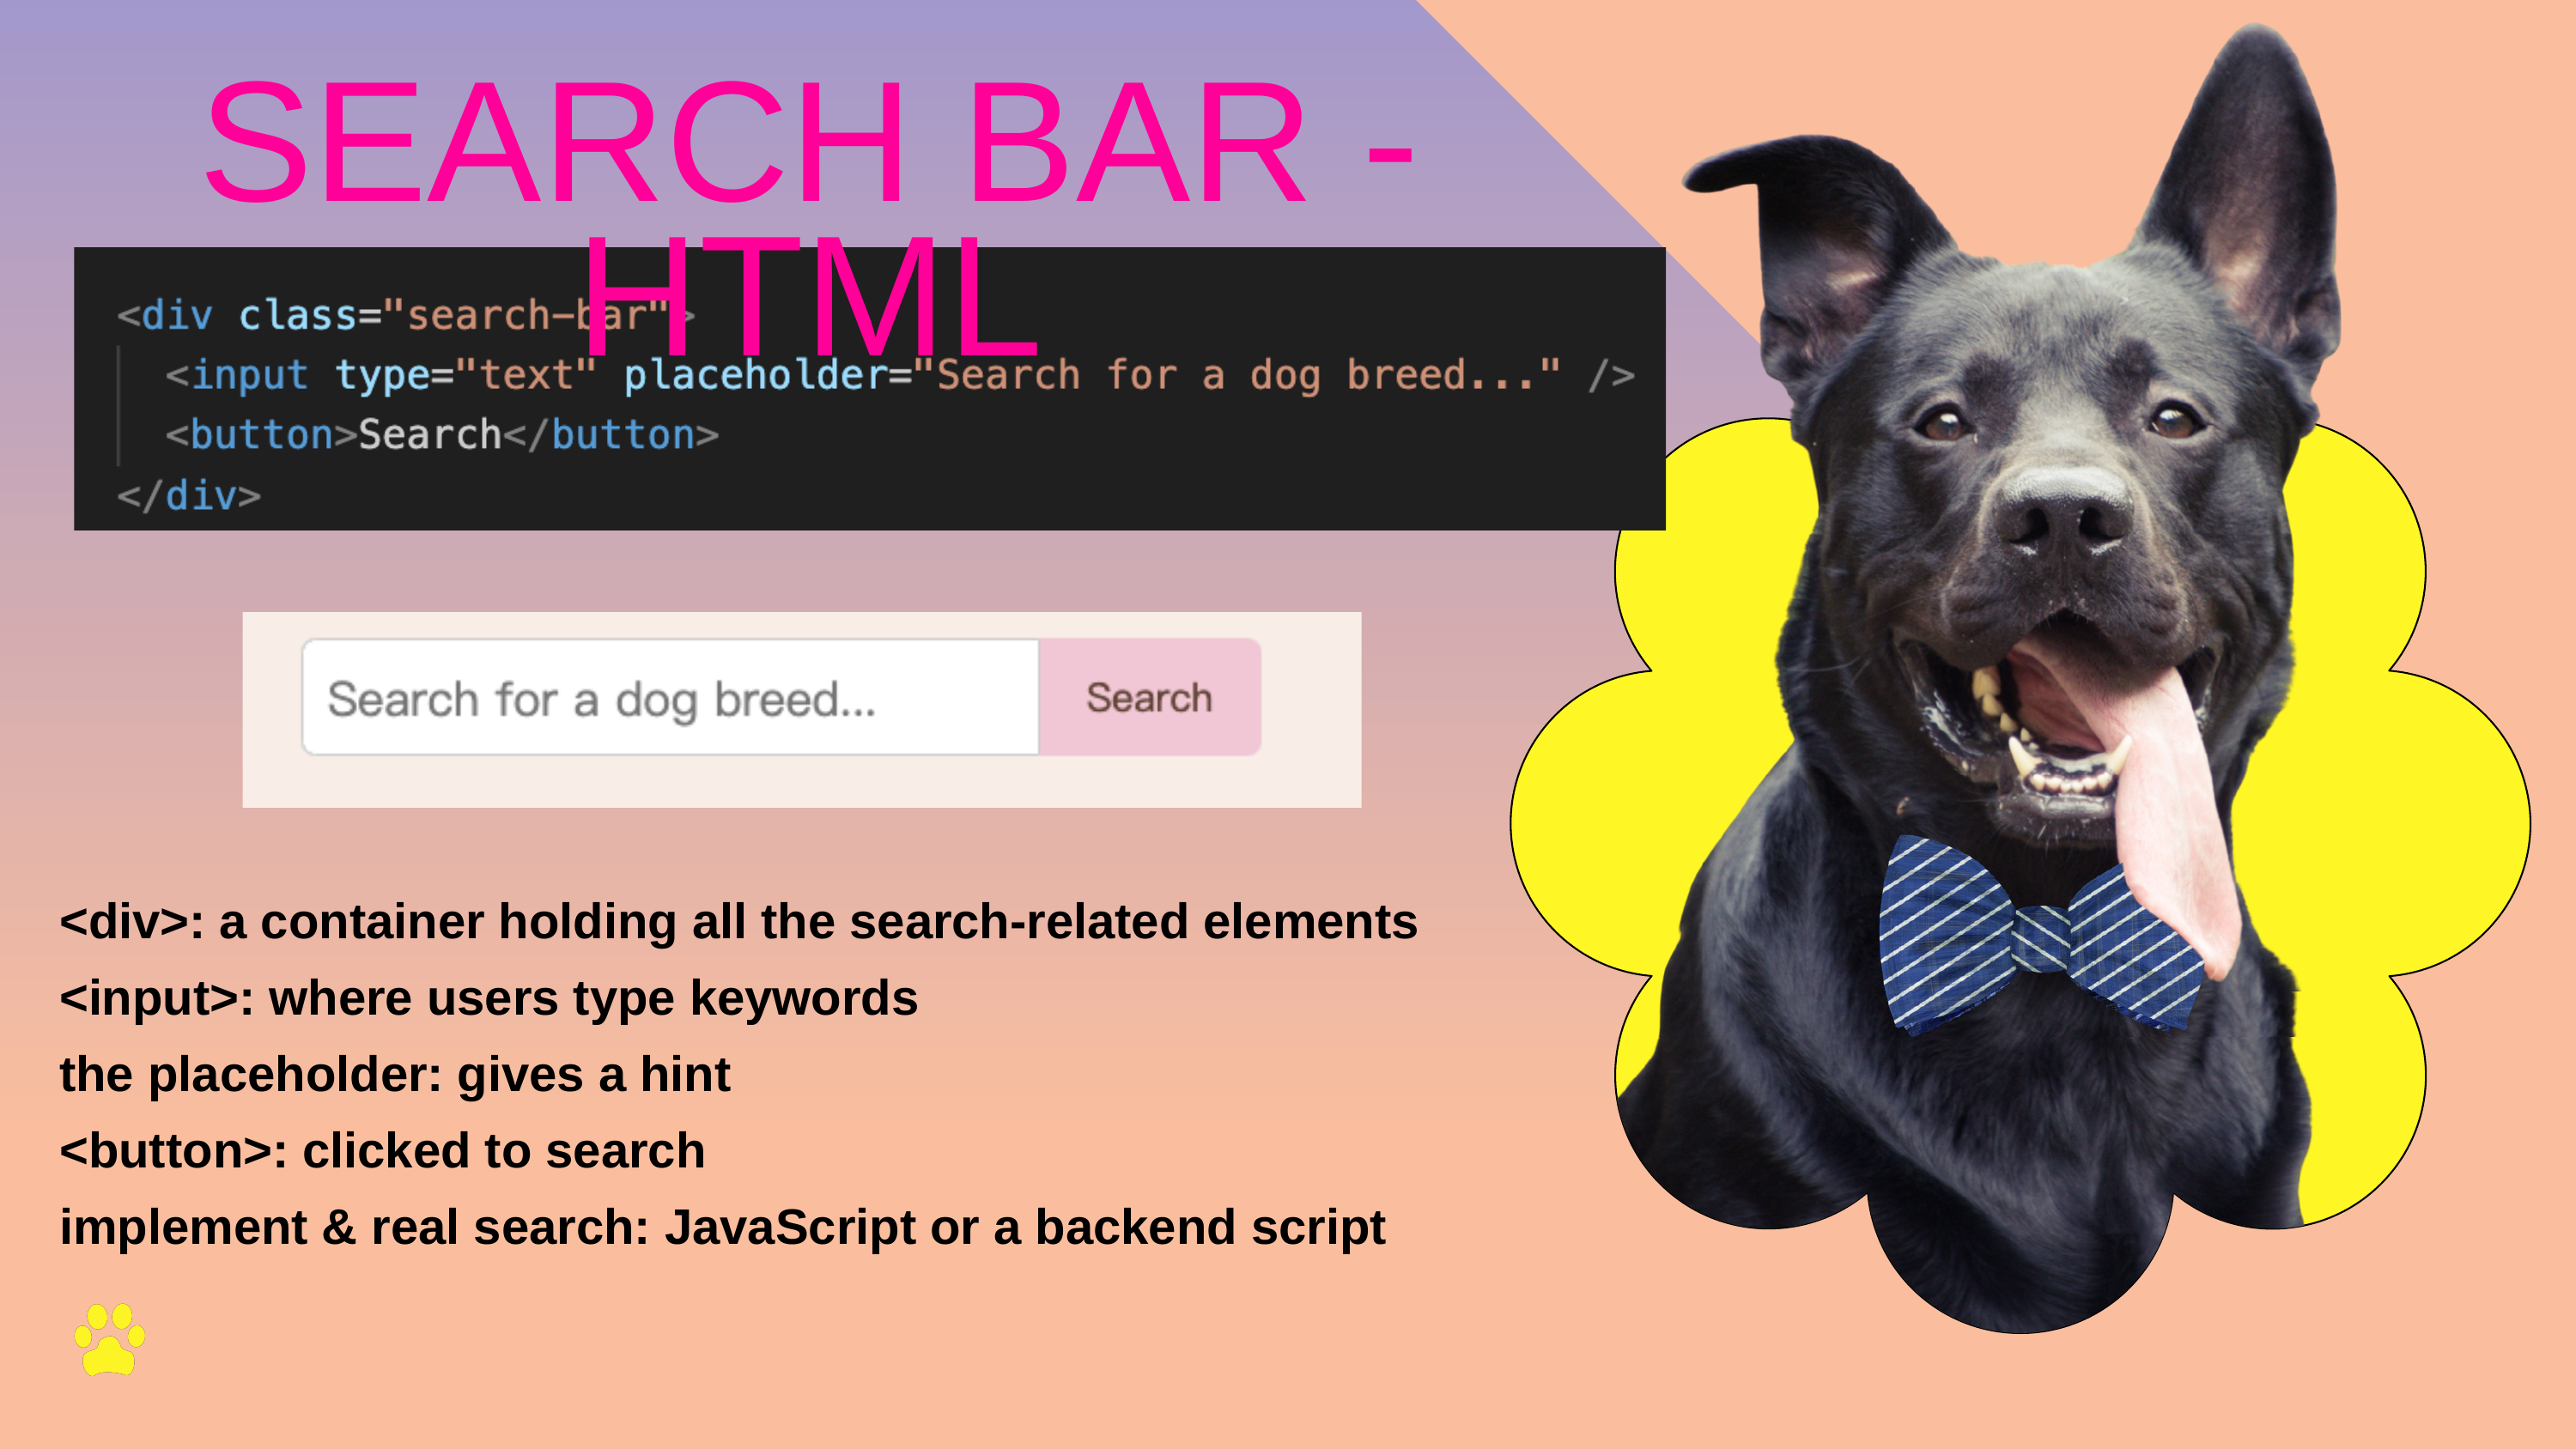

SEARCH BAR -HTML

<div>: a container holding all the search-related elements
<input>: where users type keywords
the placeholder: gives a hint
<button>: clicked to search
implement & real search: JavaScript or a backend script